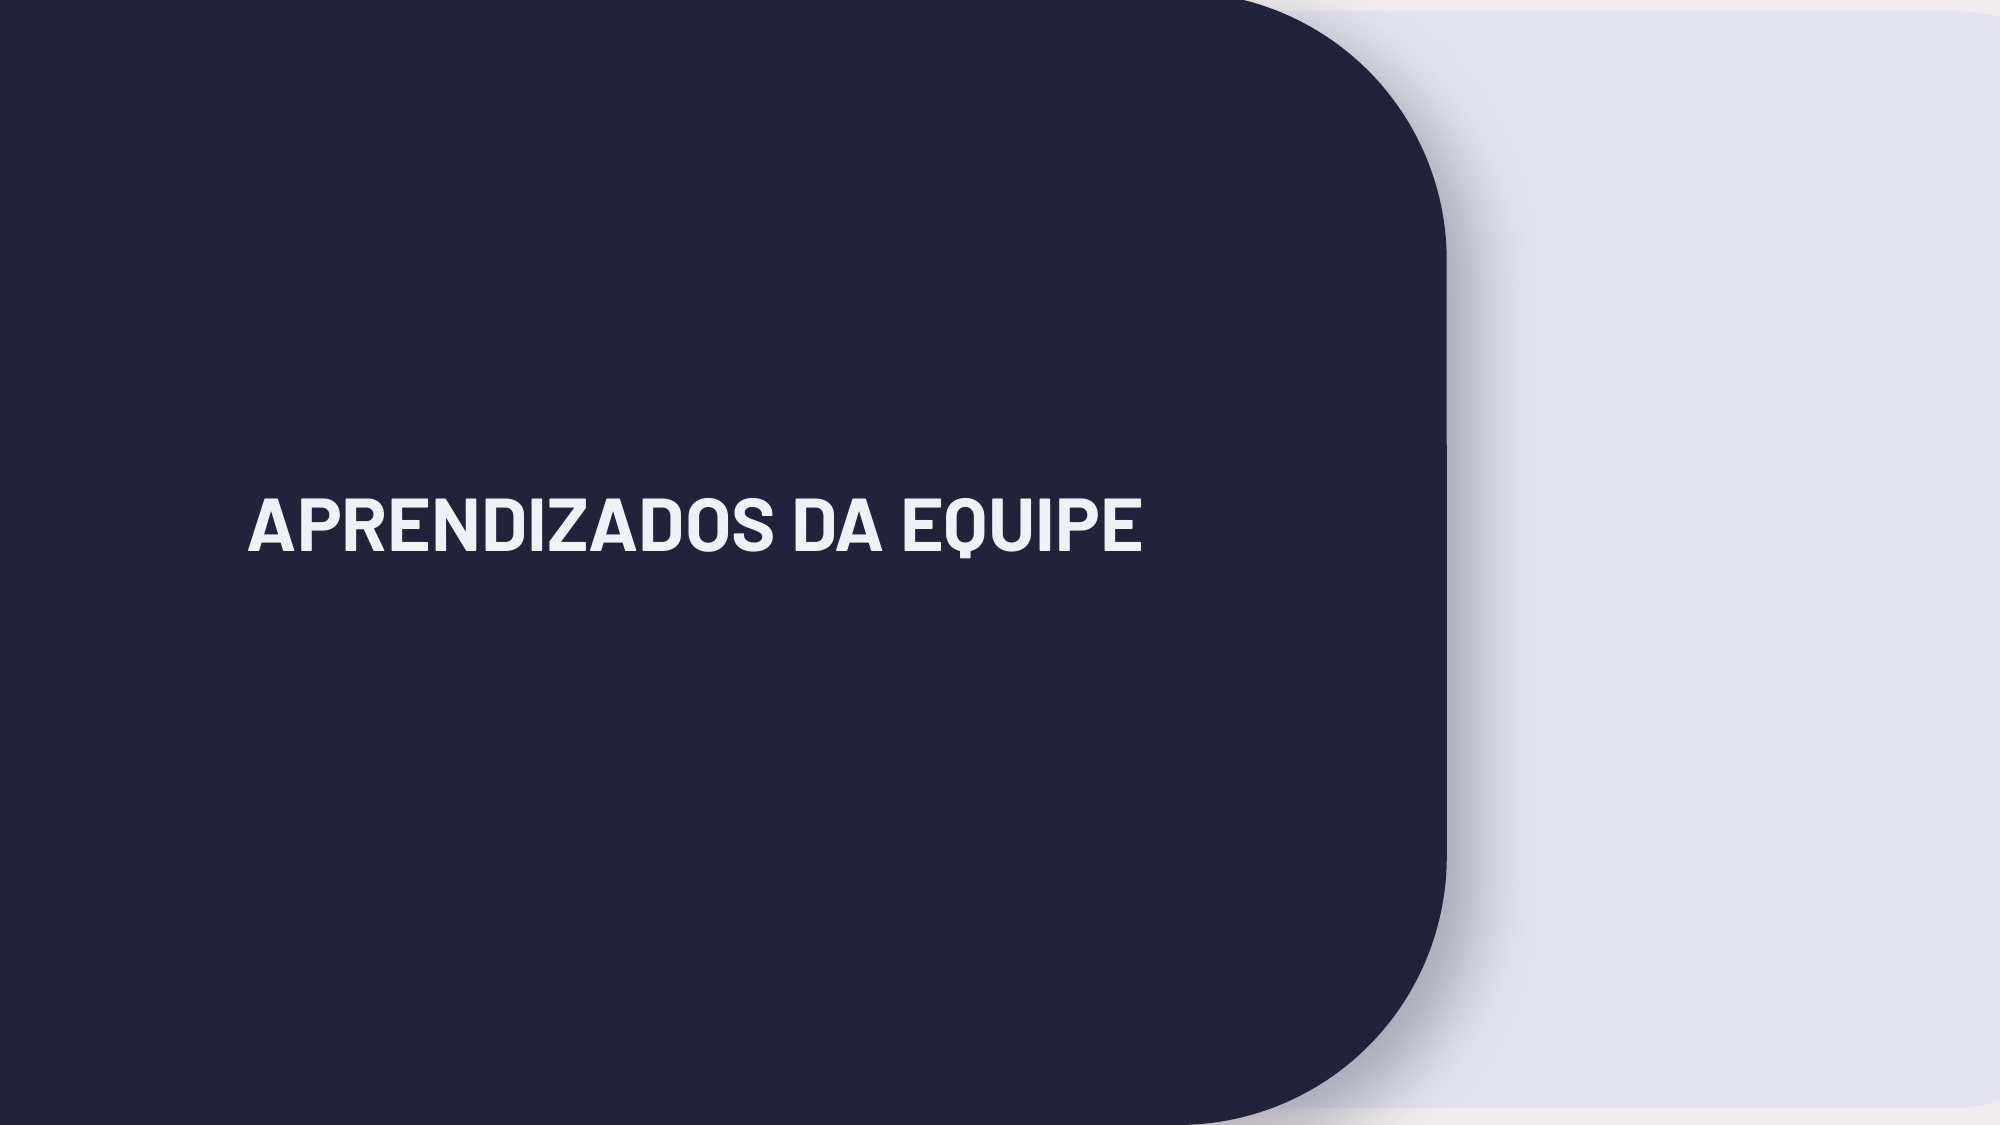

APRENDIZADOS DA EQUIPE

.
.

.
.
.
.